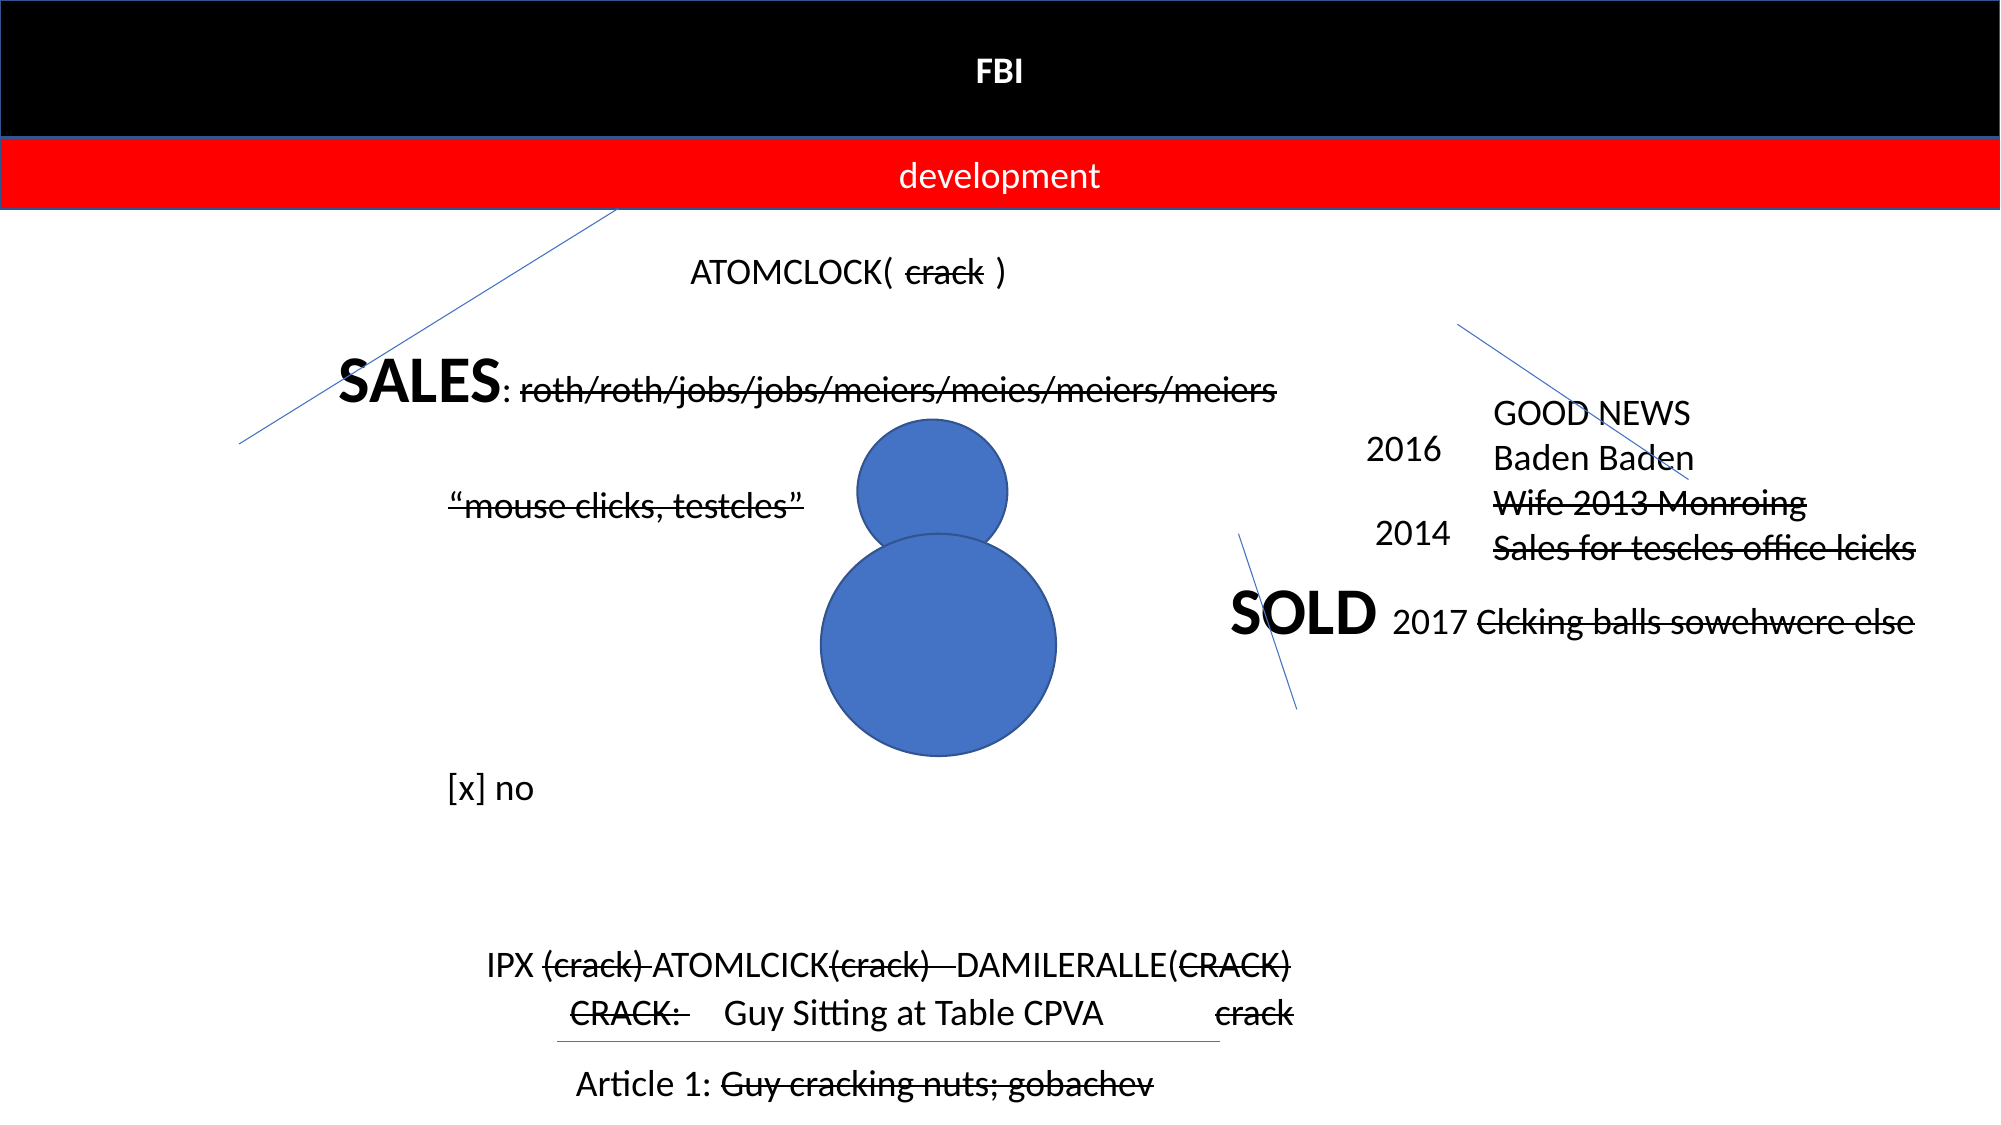

FBI
development
CPVA
ATOMCLOCK(            )
crack
SALES: roth/roth/jobs/jobs/meiers/meies/meiers/meiers
GOOD NEWS
Baden Baden
Wife 2013 Monroing
Sales for tescles office lcicks
2016

“mouse clicks, testcles”
2014

SOLD 2017 Clcking balls sowehwere else
[x] no
IPX (crack) ATOMLCICK(crack)   DAMILERALLE(CRACK)
CRACK:     Guy Sitting at Table CPVA             crack
Article 1: Guy cracking nuts; gobachev